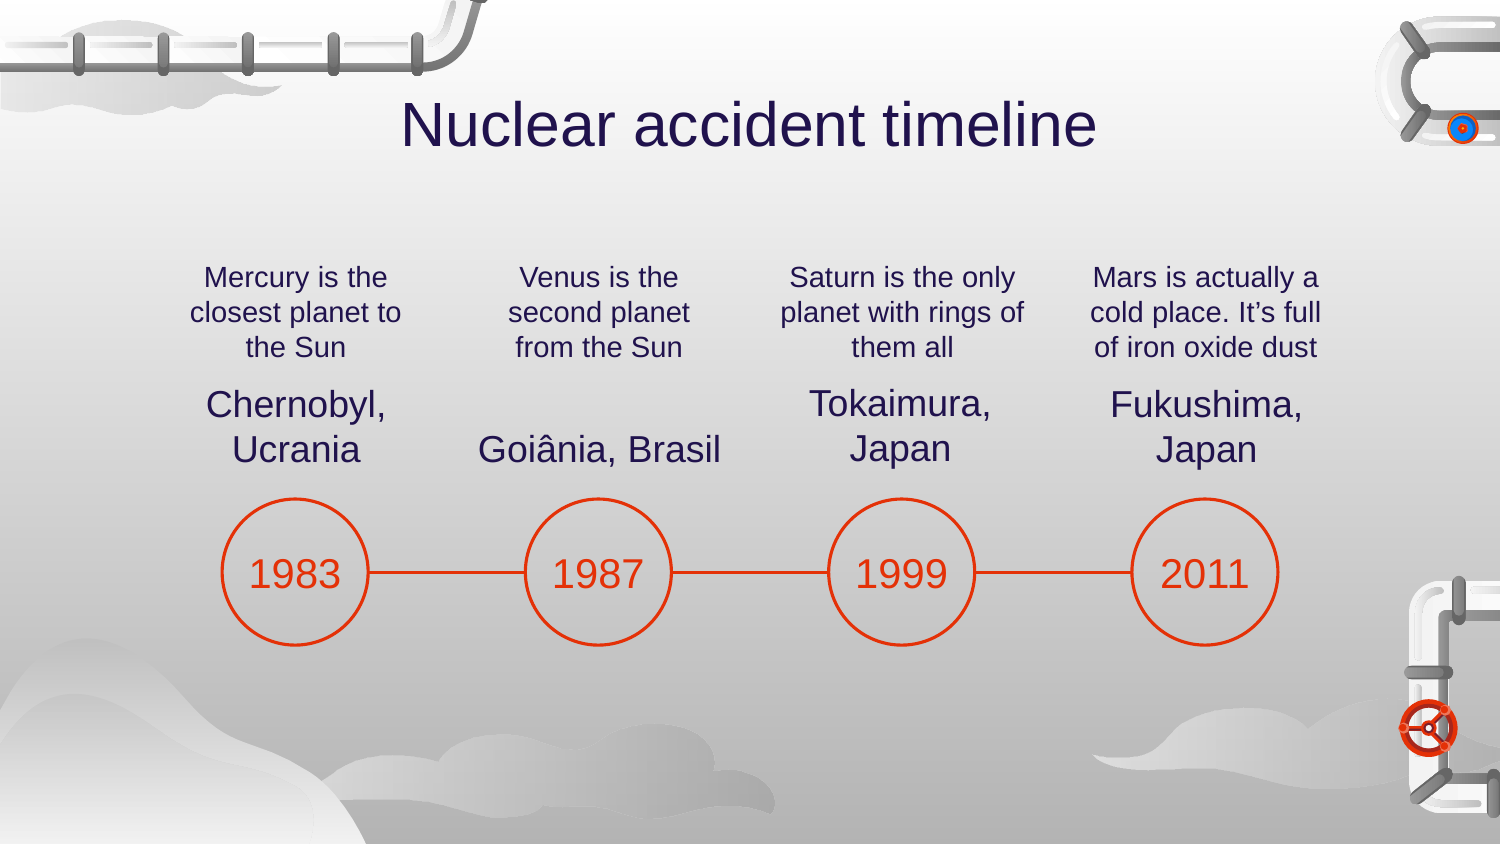

# Nuclear accident timeline
Mercury is the closest planet to the Sun
Venus is the second planet from the Sun
Saturn is the only planet with rings of them all
Mars is actually a cold place. It’s full of iron oxide dust
Tokaimura, Japan
Chernobyl, Ucrania
Goiânia, Brasil
Fukushima, Japan

1983
1987
1999
2011